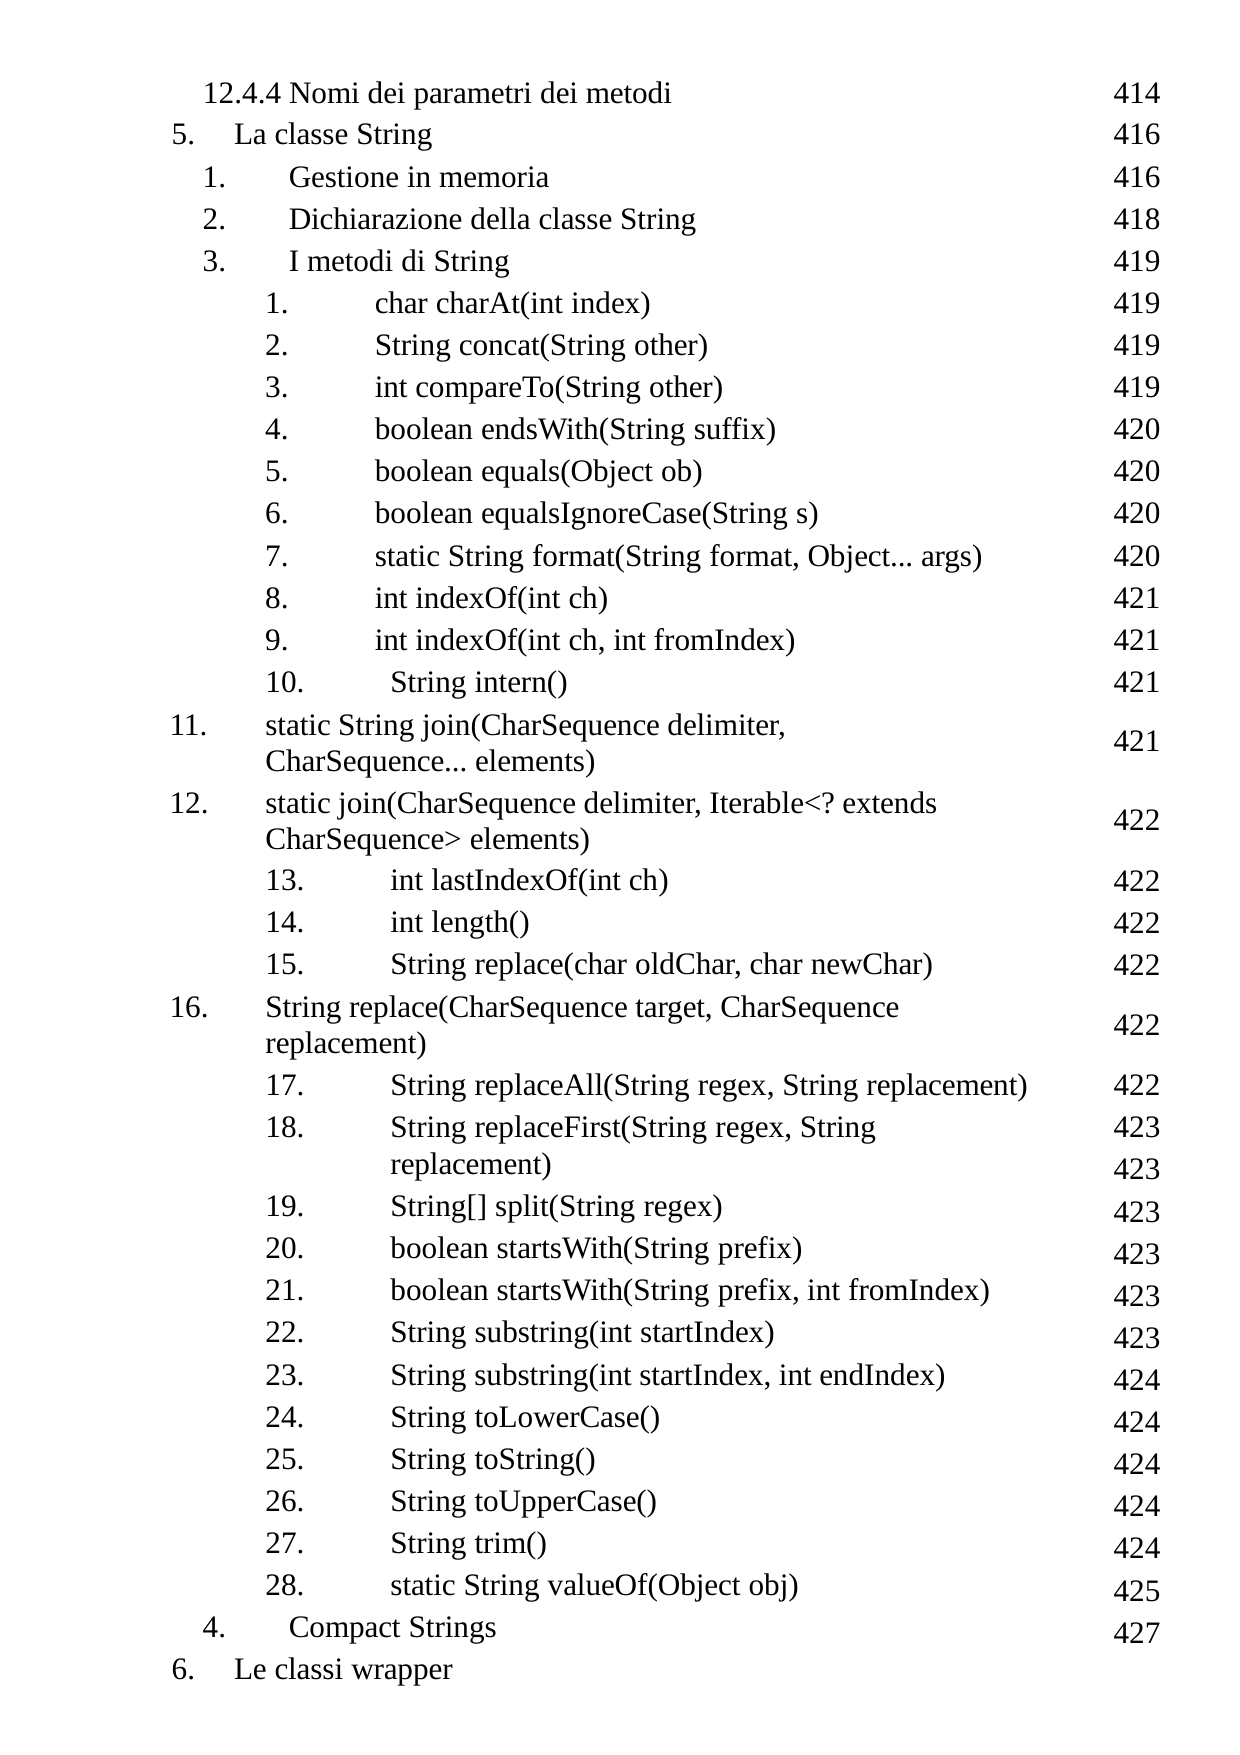

12.4.4 Nomi dei parametri dei metodi
La classe String
Gestione in memoria
Dichiarazione della classe String
I metodi di String
char charAt(int index)
String concat(String other)
int compareTo(String other)
boolean endsWith(String suffix)
boolean equals(Object ob)
boolean equalsIgnoreCase(String s)
static String format(String format, Object... args)
int indexOf(int ch)
int indexOf(int ch, int fromIndex)
String intern()
static String join(CharSequence delimiter,  CharSequence... elements)
static join(CharSequence delimiter, Iterable<? extends  CharSequence> elements)
int lastIndexOf(int ch)
int length()
String replace(char oldChar, char newChar)
String replace(CharSequence target, CharSequence  replacement)
String replaceAll(String regex, String replacement)
String replaceFirst(String regex, String replacement)
String[] split(String regex)
boolean startsWith(String prefix)
boolean startsWith(String prefix, int fromIndex)
String substring(int startIndex)
String substring(int startIndex, int endIndex)
String toLowerCase()
String toString()
String toUpperCase()
String trim()
static String valueOf(Object obj)
Compact Strings
Le classi wrapper
414
416
416
418
419
419
419
419
420
420
420
420
421
421
421
421
422
422
422
422
422
422
423
423
423
423
423
423
424
424
424
424
424
425
427